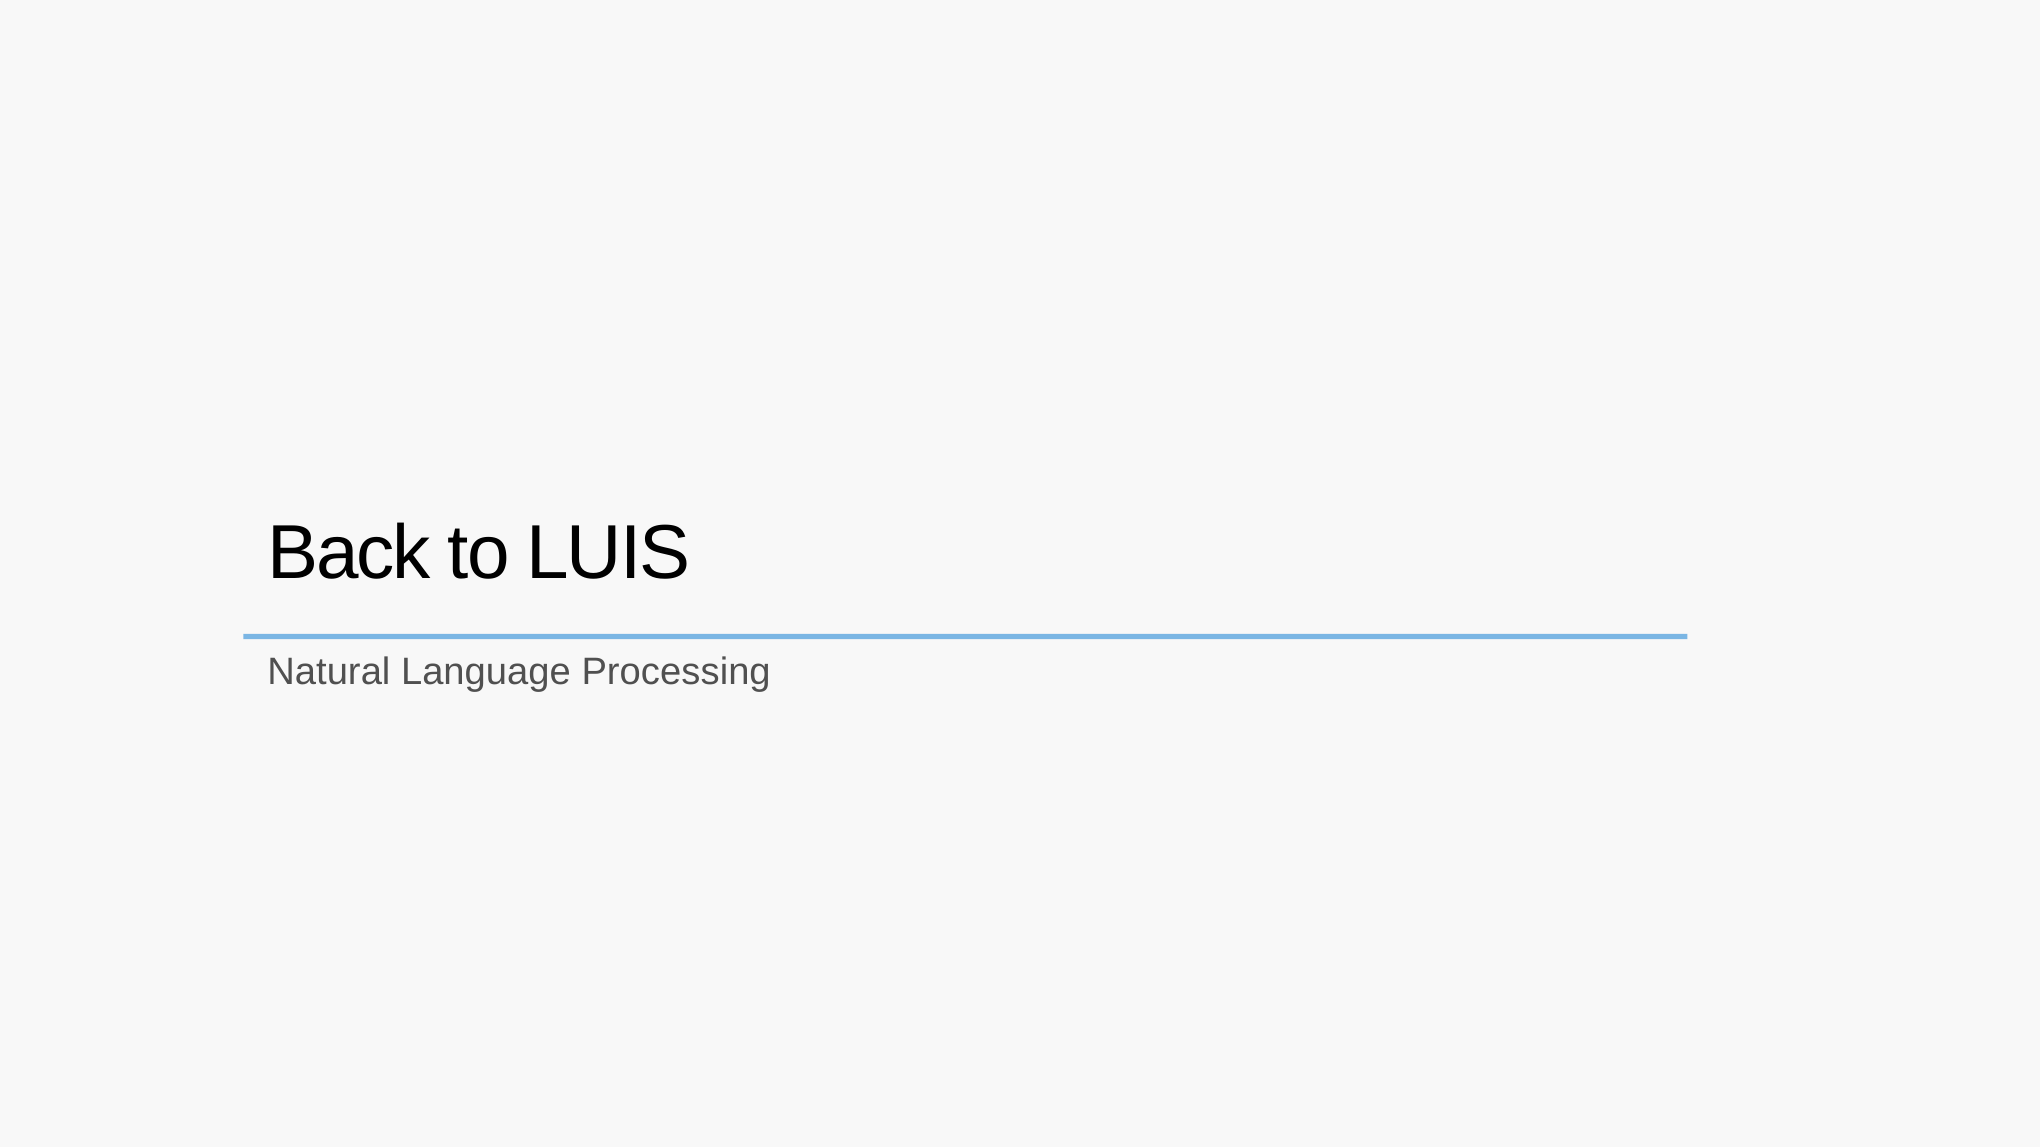

# Back to LUIS
Natural Language Processing